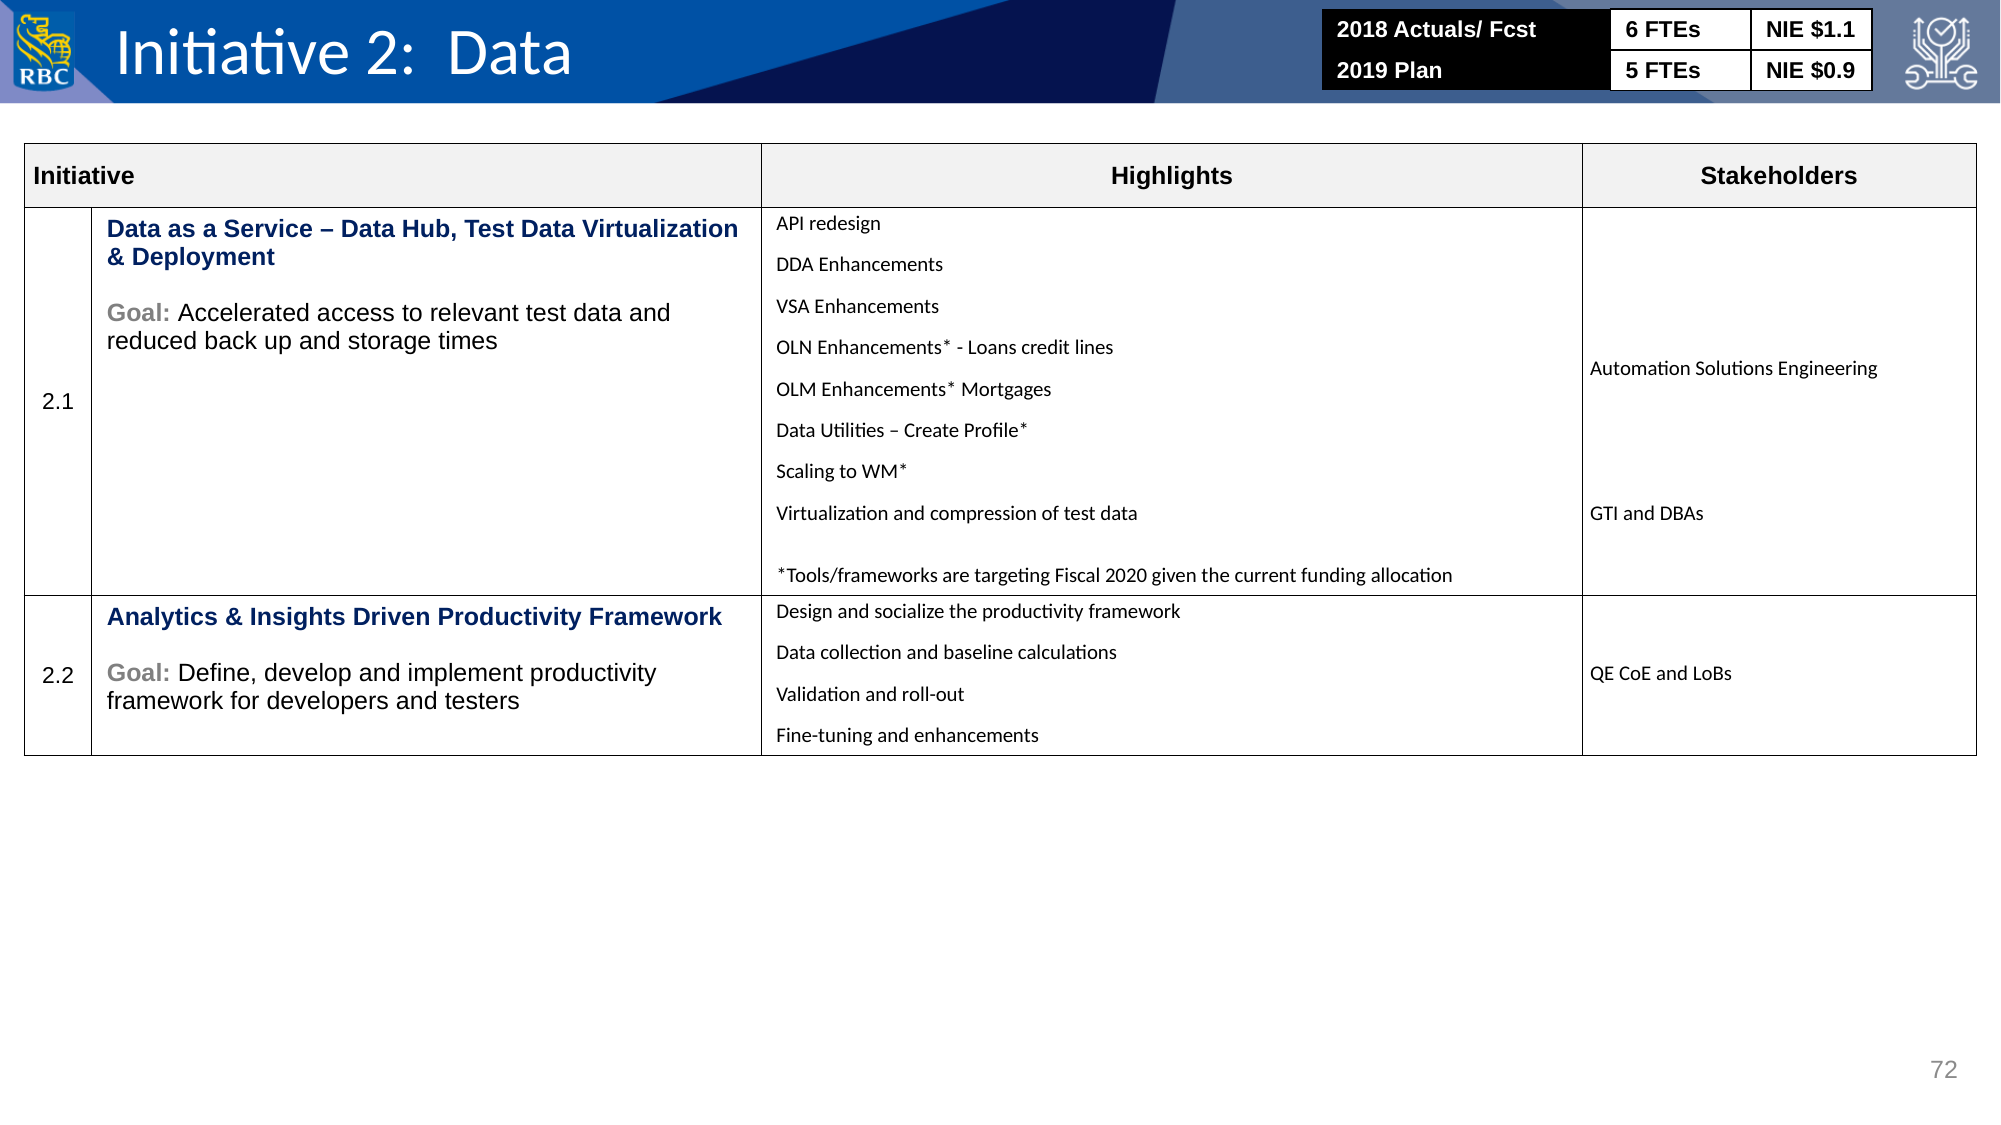

| 2018 Actuals/ Fcst | 6 FTEs | NIE $1.1 |
| --- | --- | --- |
| 2019 Plan | 5 FTEs | NIE $0.9 |
# Initiative 2:  Data
| Initiative |  | Highlights | Stakeholders |
| --- | --- | --- | --- |
| 2.1 | Data as a Service – Data Hub, Test Data Virtualization & Deployment Goal: Accelerated access to relevant test data and reduced back up and storage times | API redesign DDA Enhancements VSA Enhancements OLN Enhancements\* - Loans credit lines OLM Enhancements\* Mortgages Data Utilities – Create Profile\* Scaling to WM\* Virtualization and compression of test data \*Tools/frameworks are targeting Fiscal 2020 given the current funding allocation | Automation Solutions Engineering GTI and DBAs |
| 2.2 | Analytics & Insights Driven Productivity Framework Goal: Define, develop and implement productivity framework for developers and testers | Design and socialize the productivity framework Data collection and baseline calculations Validation and roll-out Fine-tuning and enhancements | QE CoE and LoBs |
72